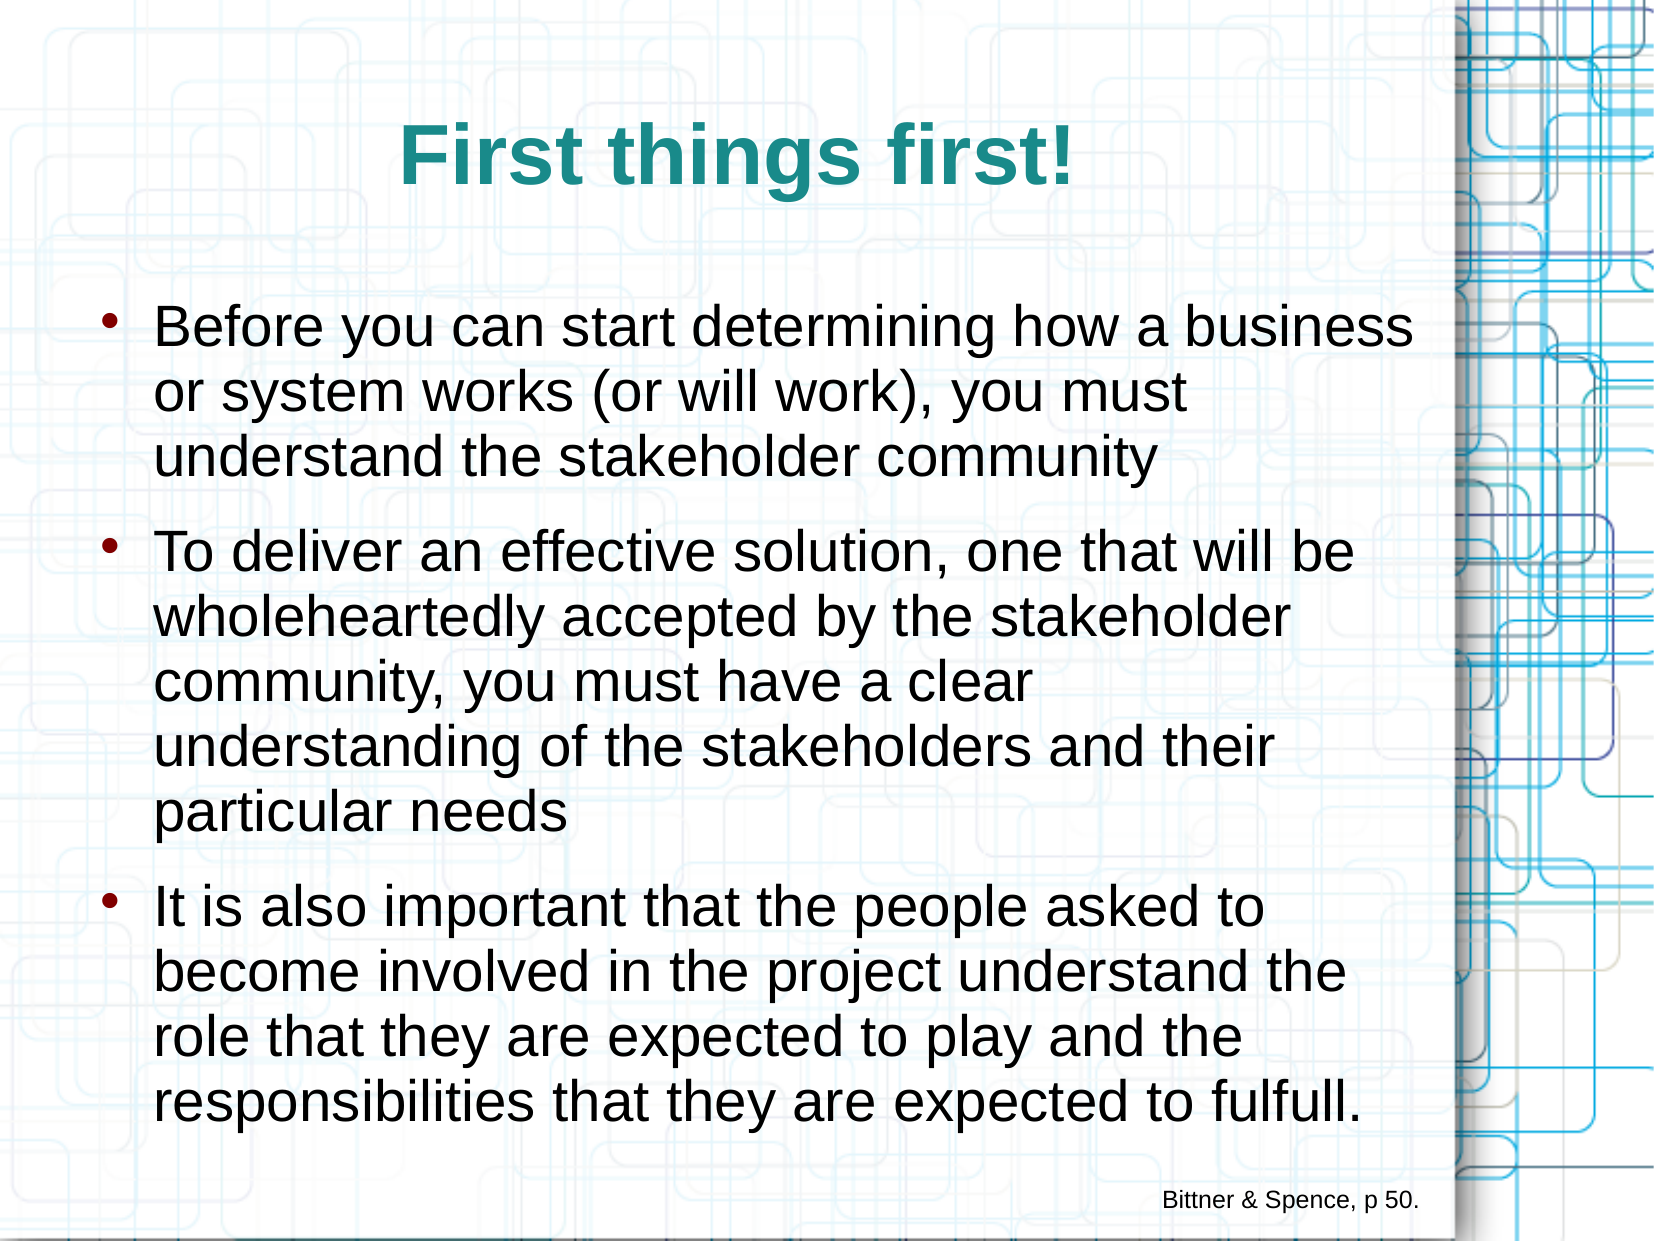

First things first!
Before you can start determining how a business or system works (or will work), you must understand the stakeholder community
To deliver an effective solution, one that will be wholeheartedly accepted by the stakeholder community, you must have a clear understanding of the stakeholders and their particular needs
It is also important that the people asked to become involved in the project understand the role that they are expected to play and the responsibilities that they are expected to fulfull.
Bittner & Spence, p 50.